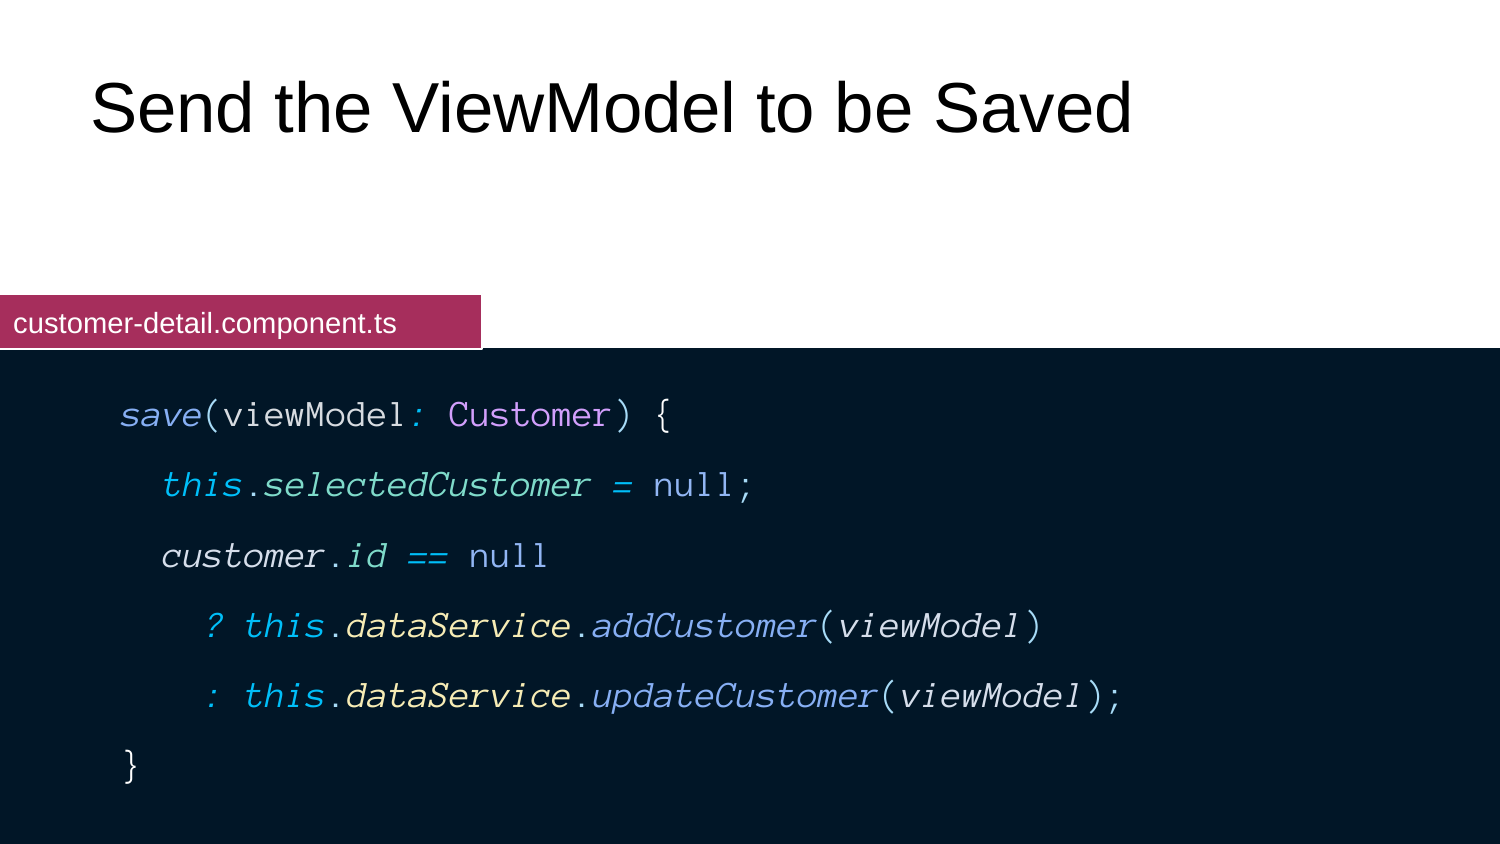

# Send the ViewModel to be Saved
customer-detail.component.ts

 save(viewModel: Customer) {
   this.selectedCustomer = null;
   customer.id == null
     ? this.dataService.addCustomer(viewModel)
     : this.dataService.updateCustomer(viewModel);
 }